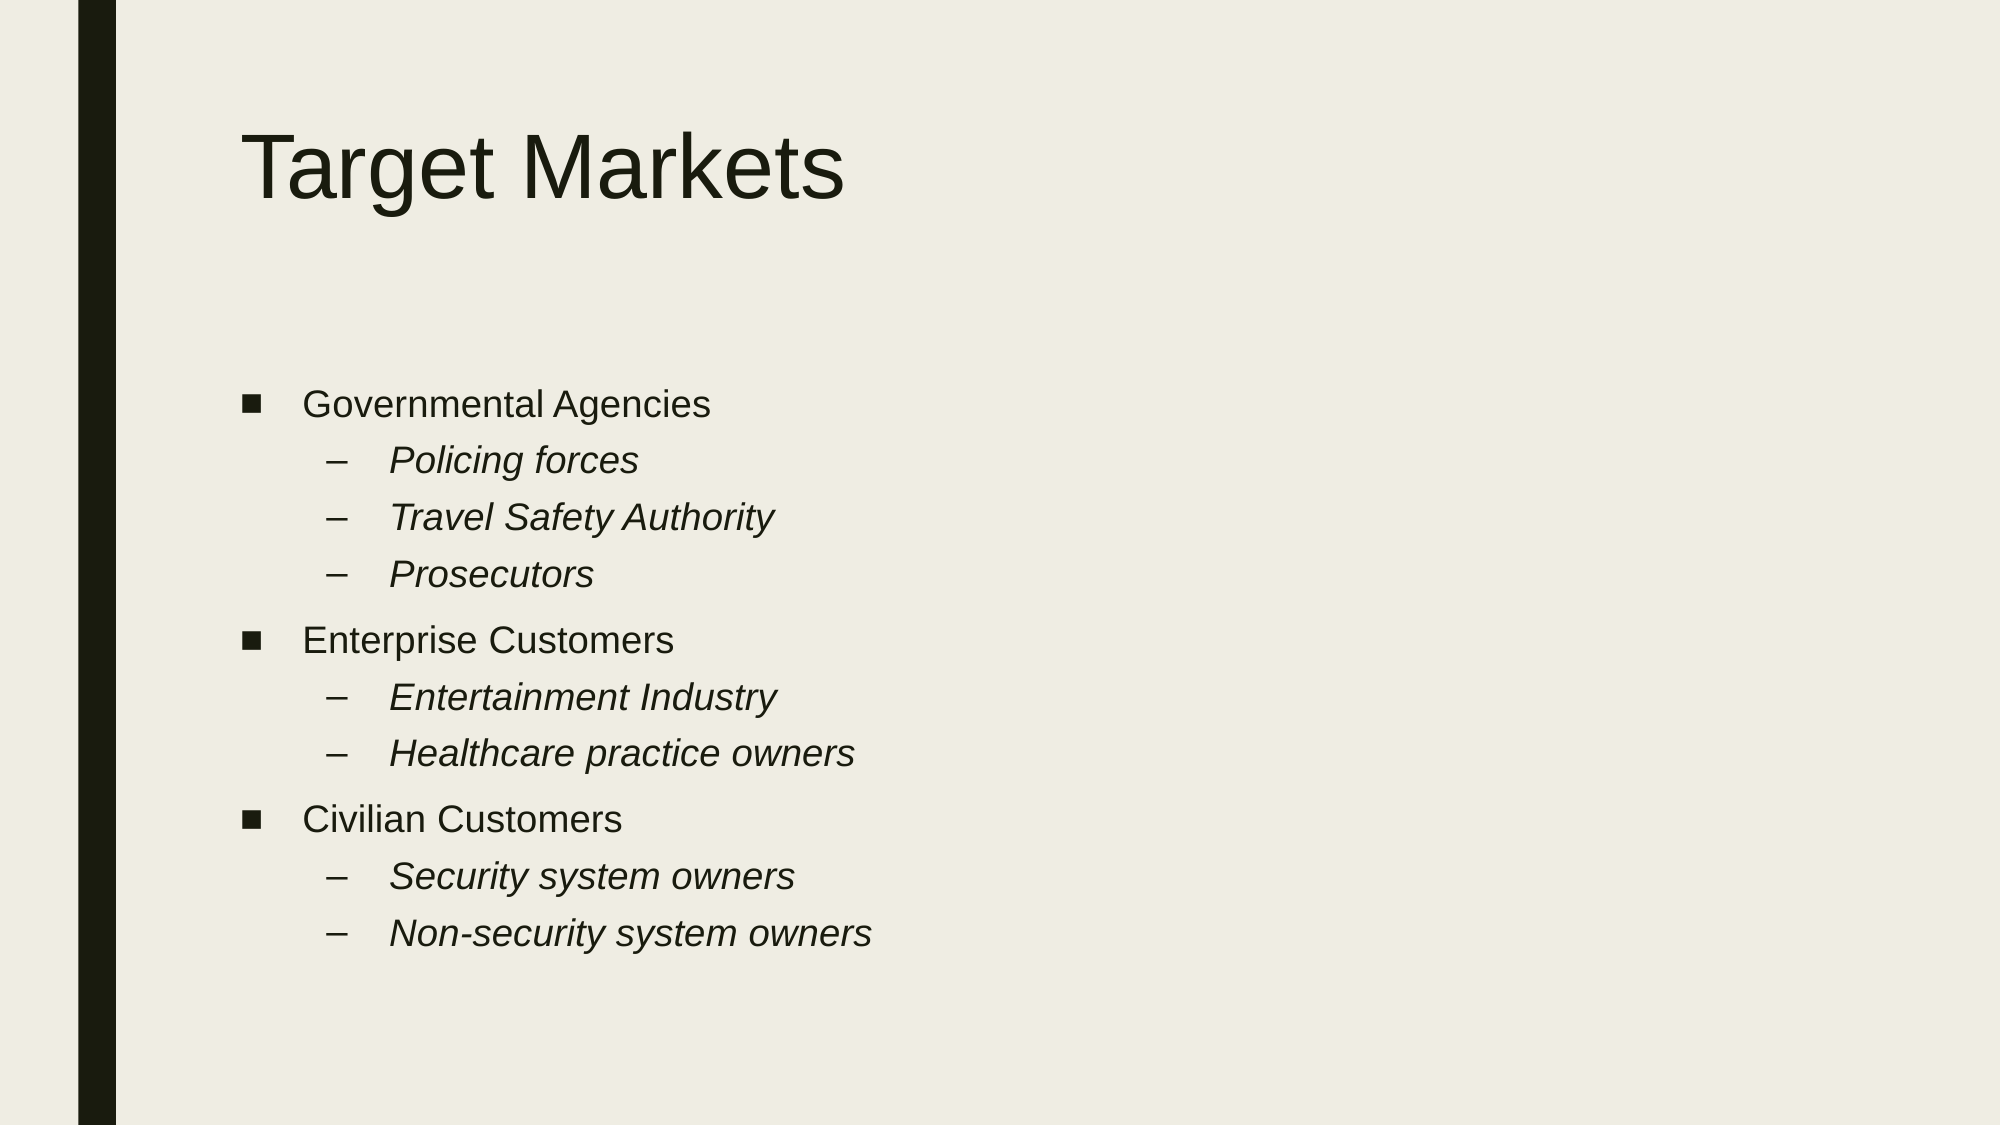

# Target Markets
Governmental Agencies
Policing forces
Travel Safety Authority
Prosecutors
Enterprise Customers
Entertainment Industry
Healthcare practice owners
Civilian Customers
Security system owners
Non-security system owners